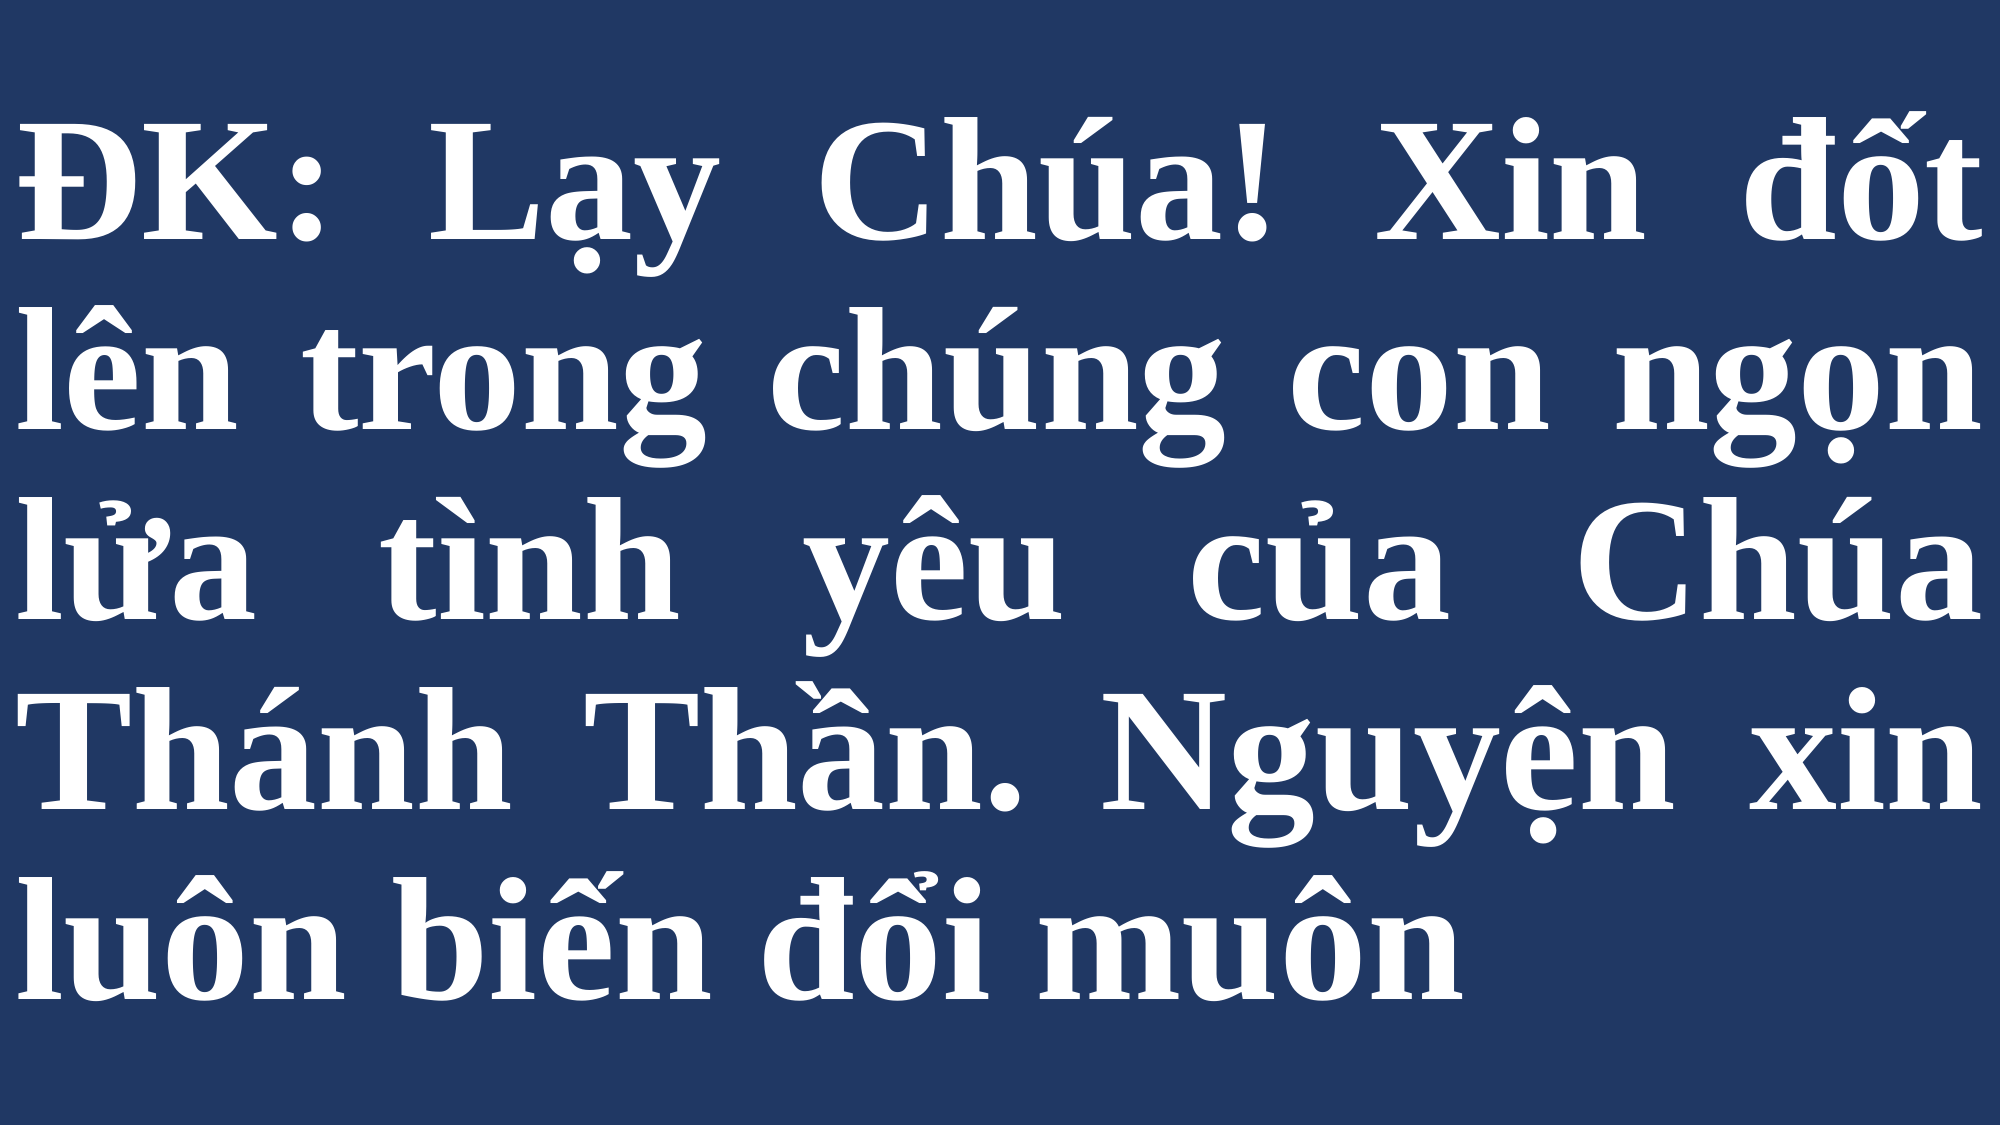

# ĐK: Lạy Chúa! Xin đốt lên trong chúng con ngọn lửa tình yêu của Chúa Thánh Thần. Nguyện xin luôn biến đổi muôn